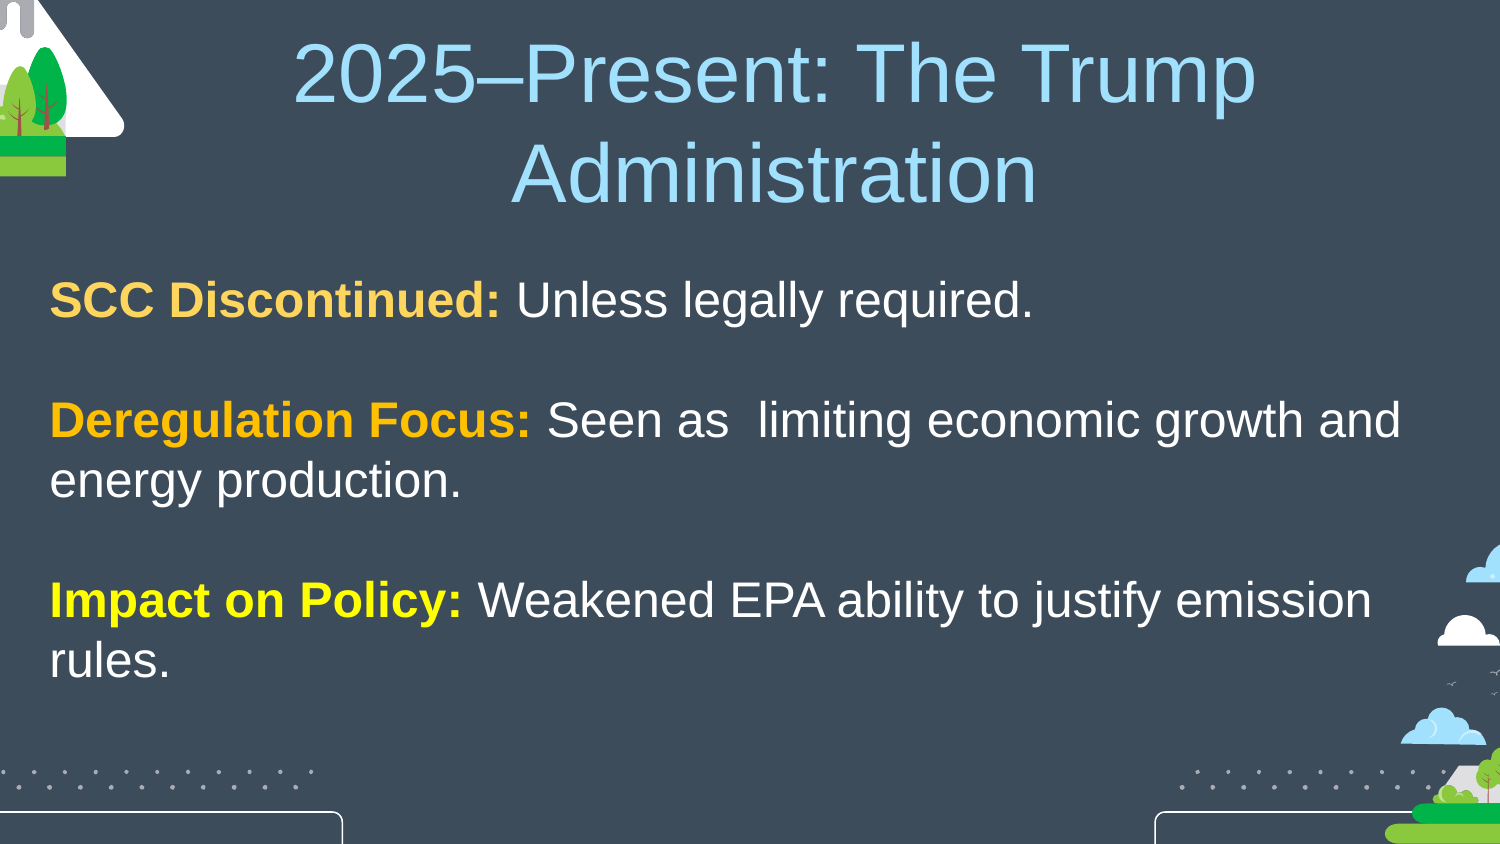

# 2025–Present: The Trump Administration
SCC Discontinued: Unless legally required.

Deregulation Focus: Seen as  limiting economic growth and energy production.

Impact on Policy: Weakened EPA ability to justify emission rules.